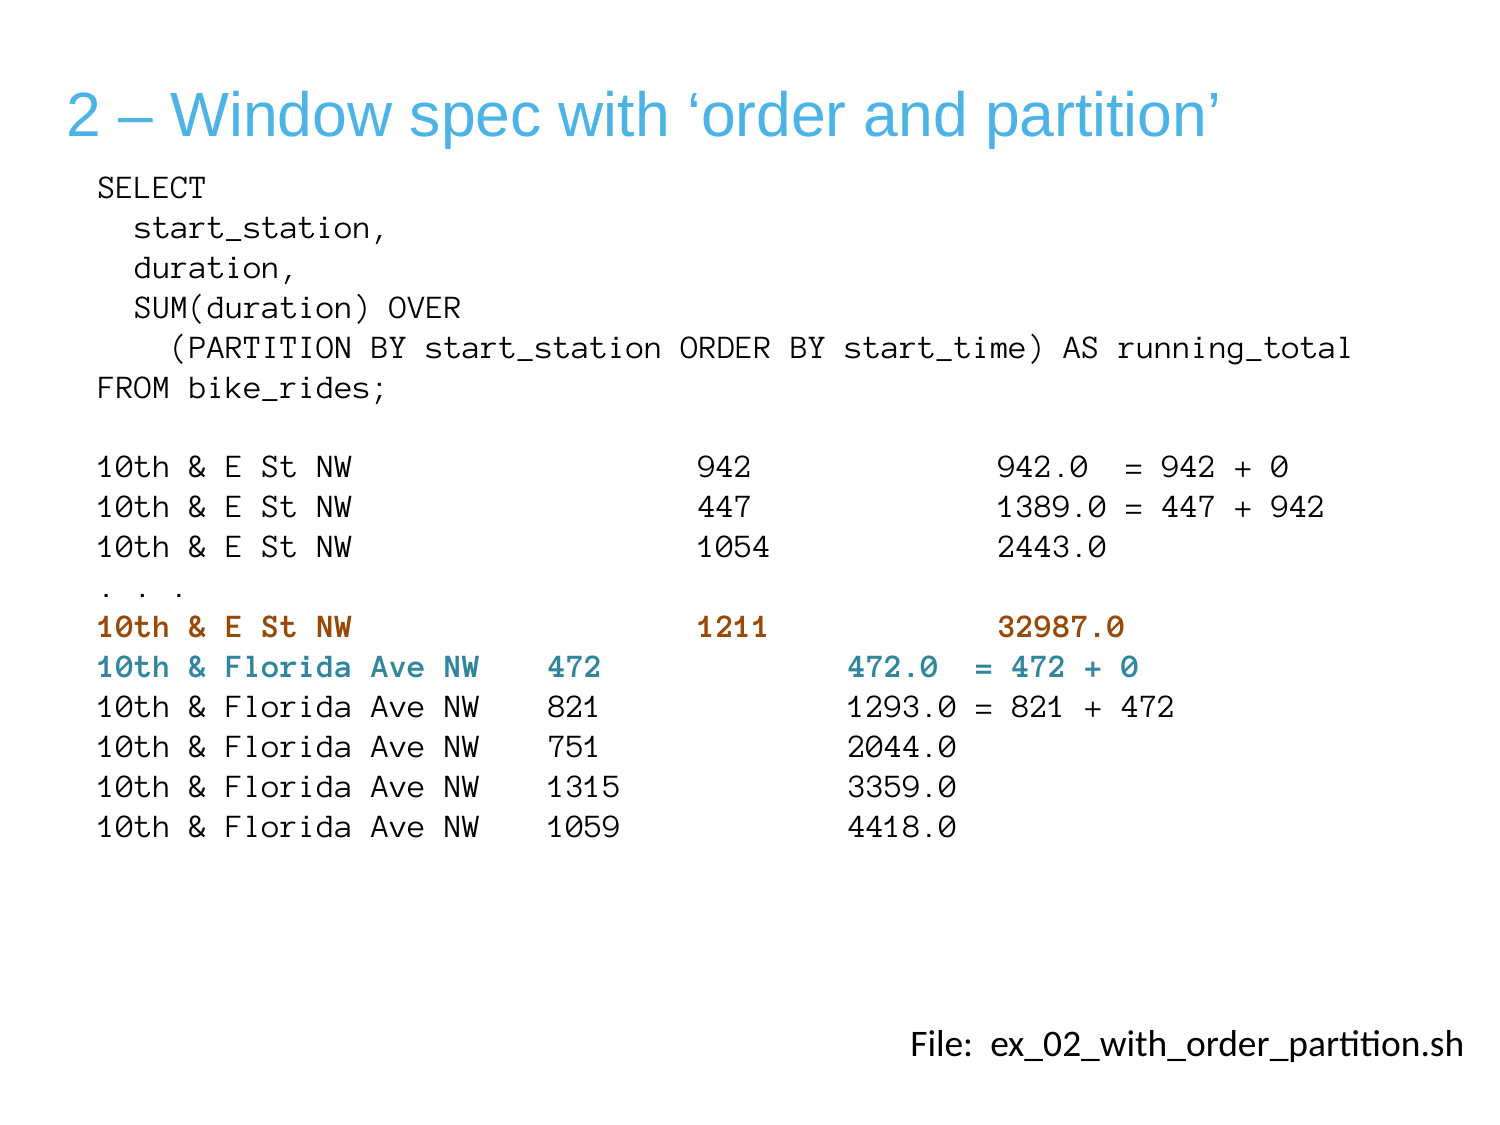

2 – Window spec with ‘order and partition’
SELECT
  start_station,
  duration,
  SUM(duration) OVER
    (PARTITION BY start_station ORDER BY start_time) AS running_total
FROM bike_rides;

﻿10th & E St NW			942		942.0  = 942 + 0
10th & E St NW			447		1389.0 = 447 + 942
10th & E St NW			1054		2443.0
. . .
10th & E St NW			1211		32987.0
10th & Florida Ave NW	472		472.0  = 472 + 0
10th & Florida Ave NW	821		1293.0 = 821 + 472
10th & Florida Ave NW	751		2044.0
10th & Florida Ave NW	1315		3359.0
10th & Florida Ave NW	1059		4418.0

File:  ex_02_with_order_partition.sh